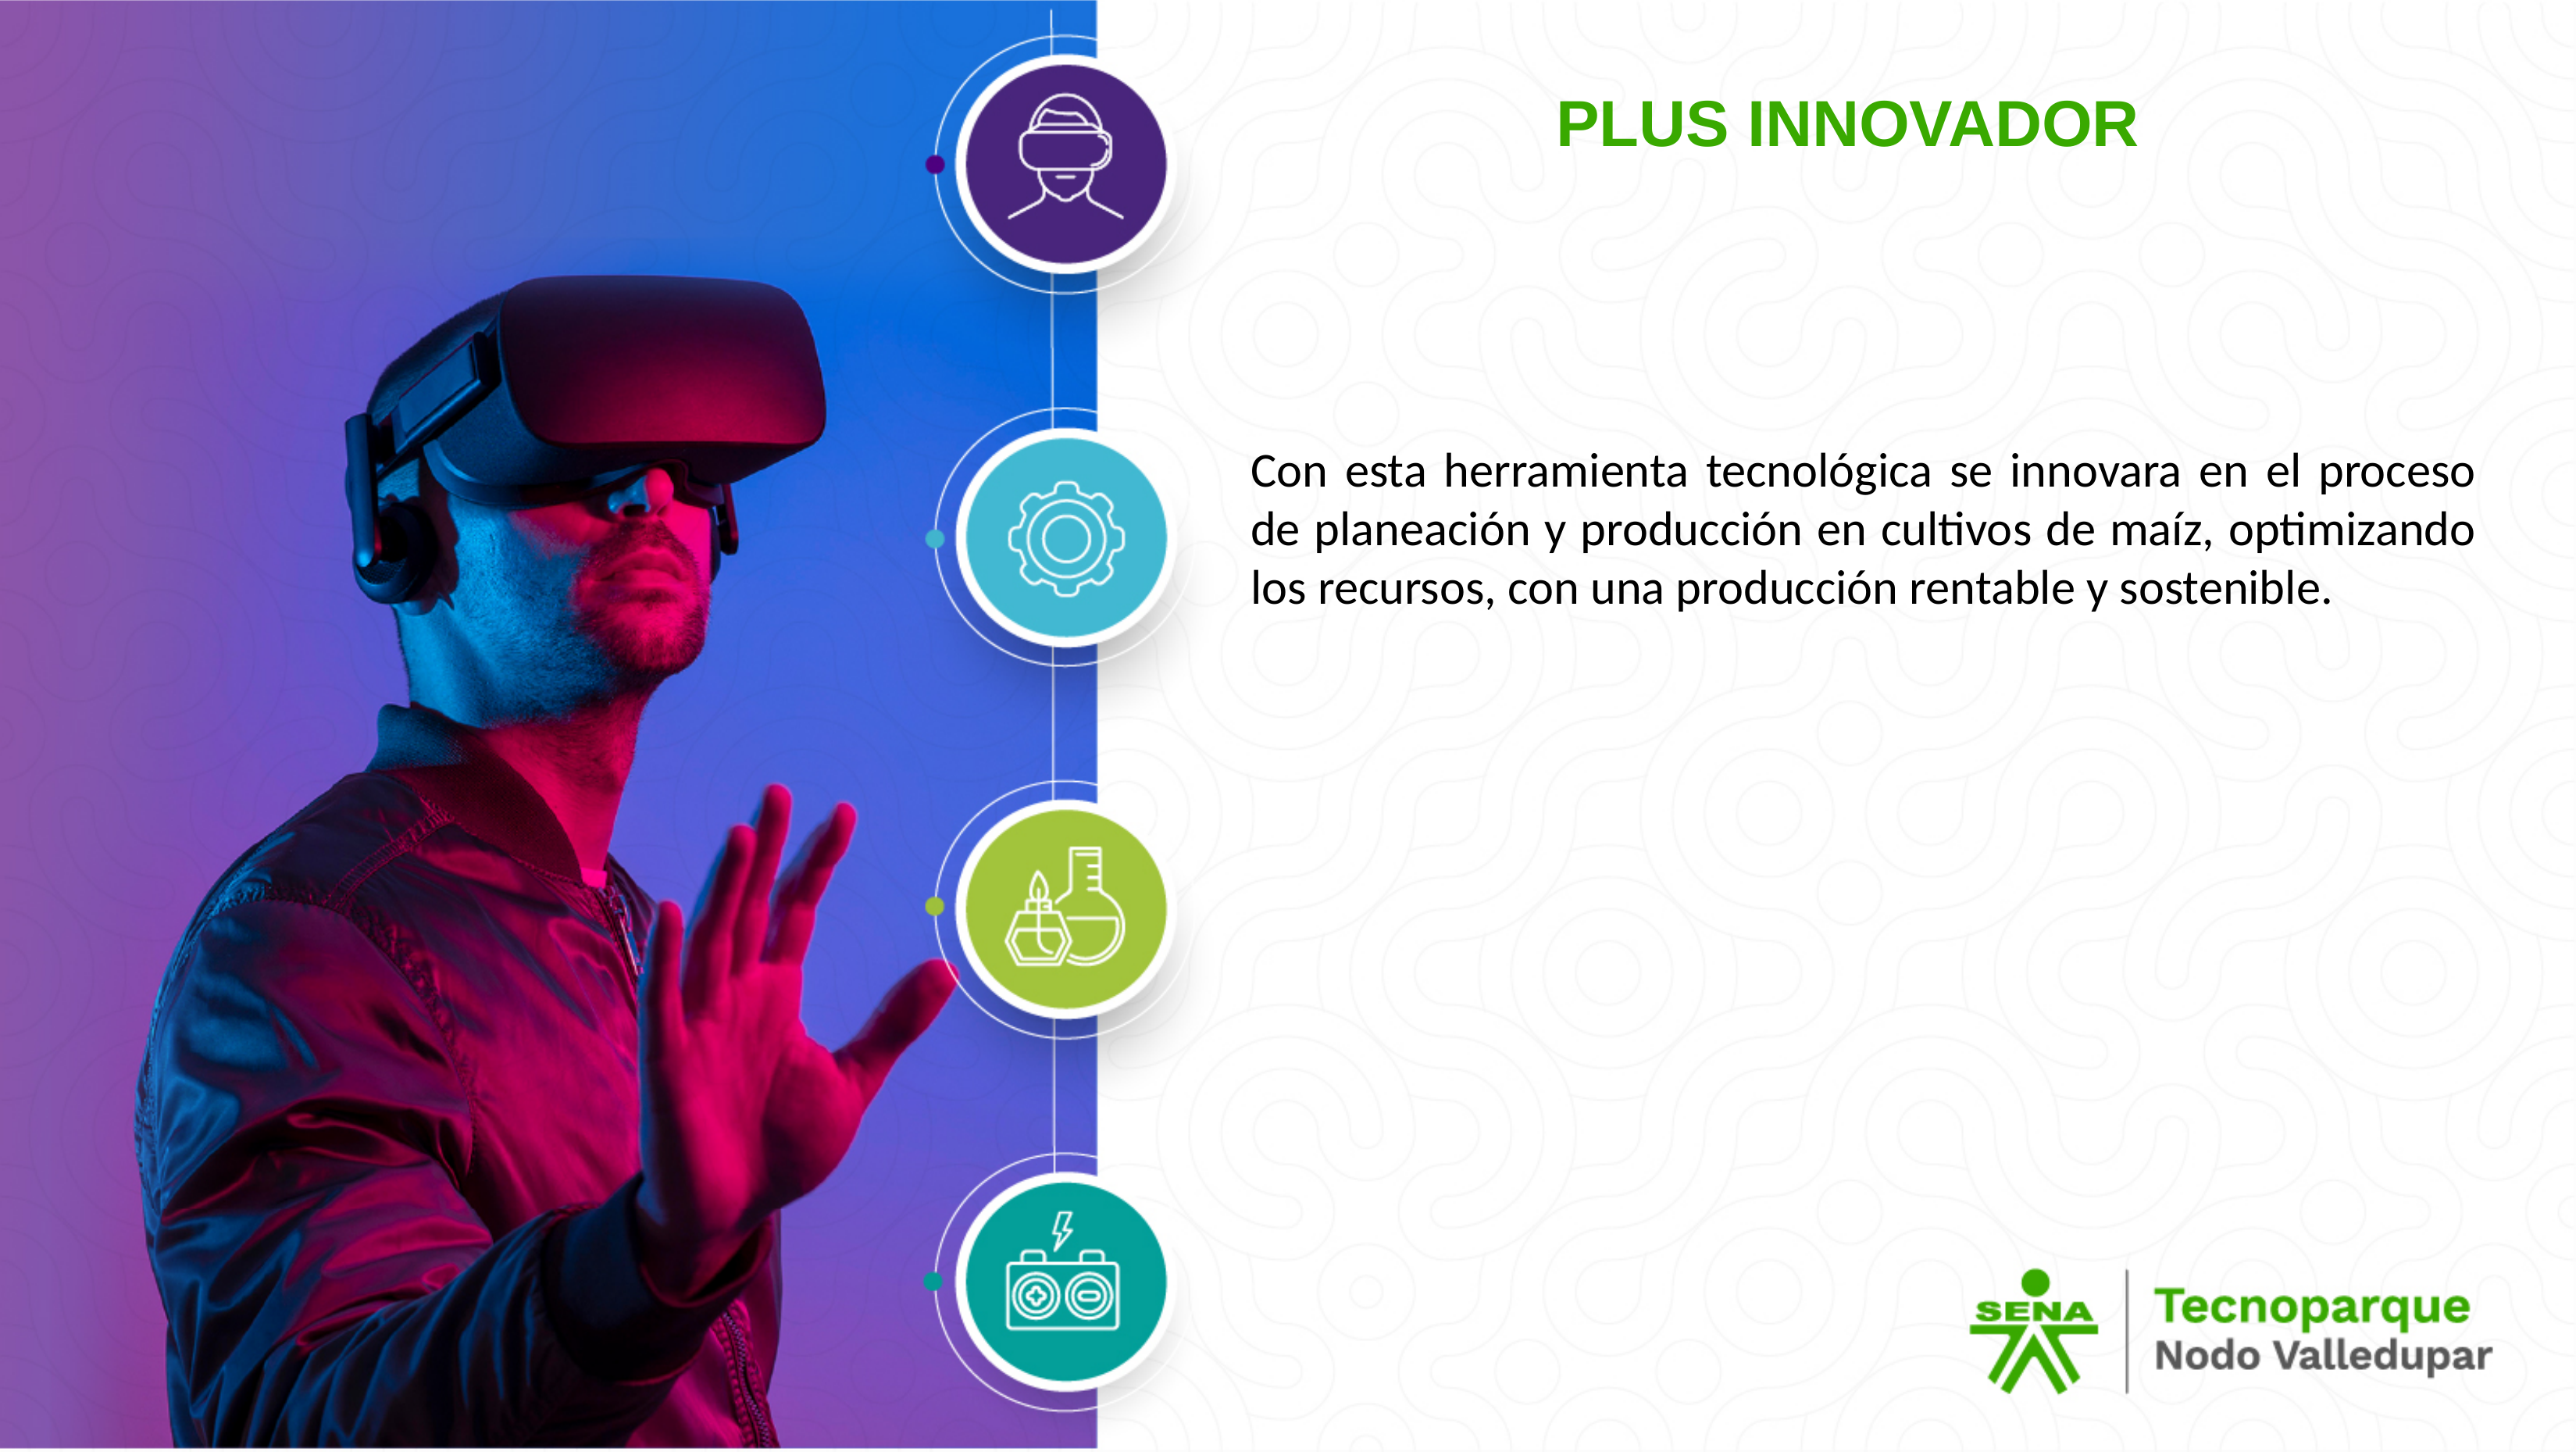

PLUS INNOVADOR
Con esta herramienta tecnológica se innovara en el proceso de planeación y producción en cultivos de maíz, optimizando los recursos, con una producción rentable y sostenible.